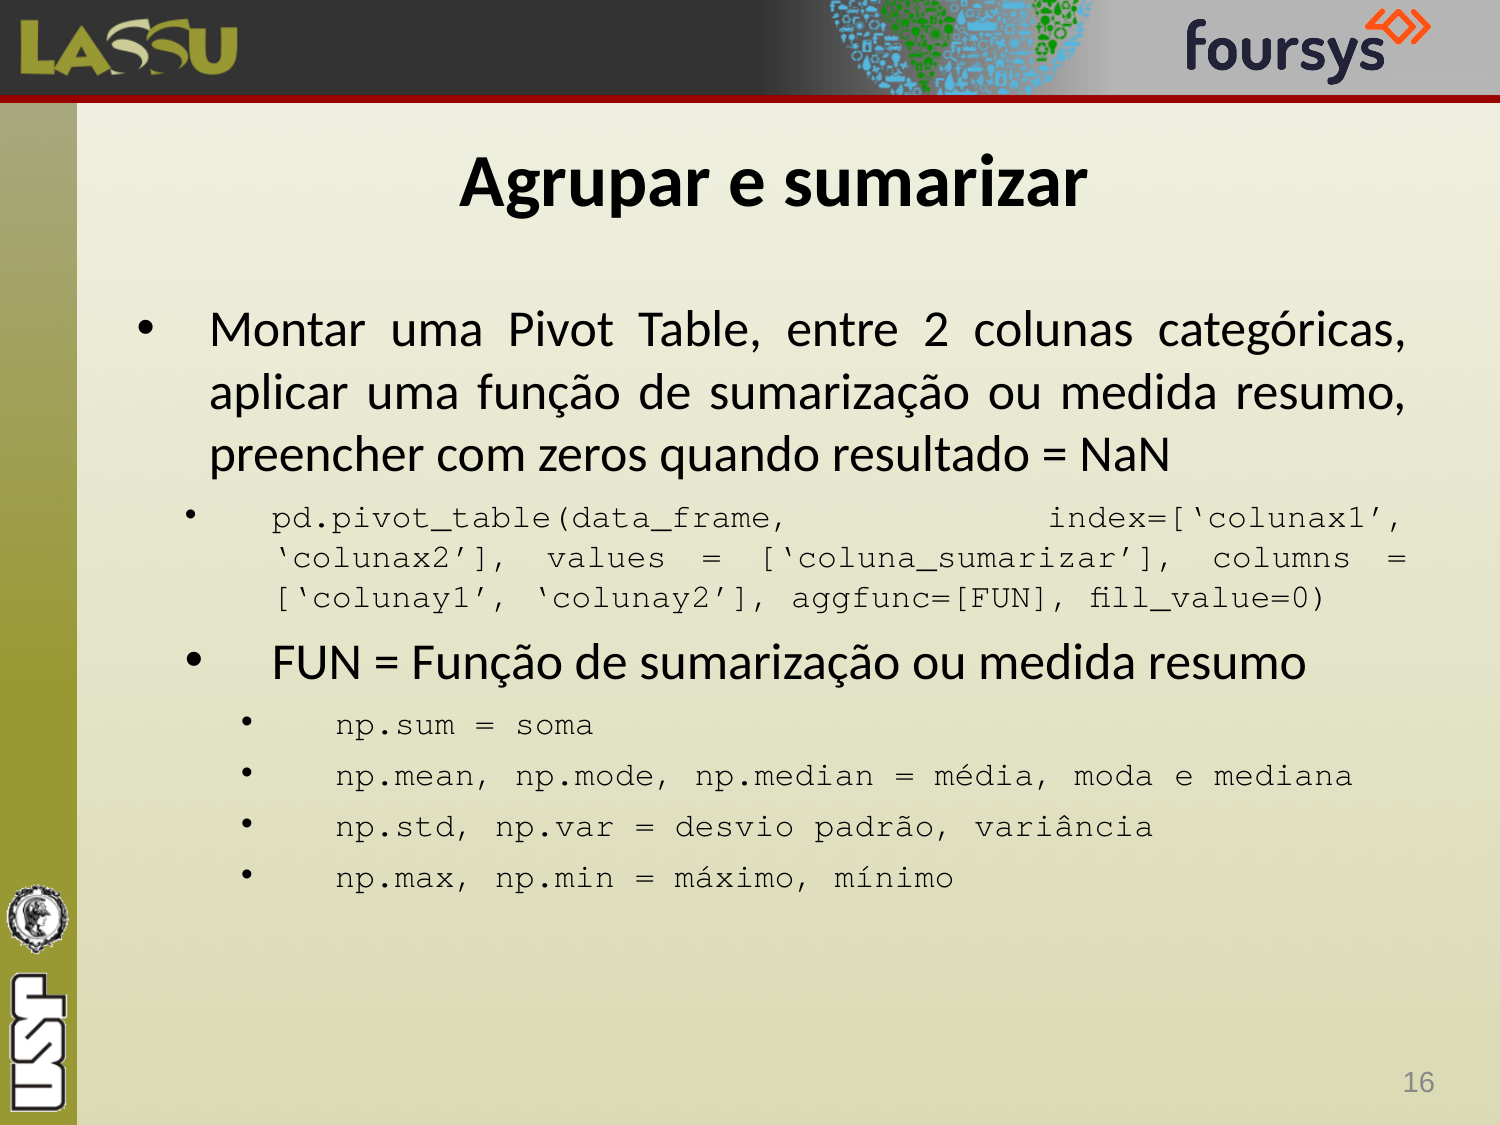

# Agrupar e sumarizar
Montar uma Pivot Table, entre 2 colunas categóricas, aplicar uma função de sumarização ou medida resumo, preencher com zeros quando resultado = NaN
pd.pivot_table(data_frame, index=[‘colunax1’, ‘colunax2’], values = [‘coluna_sumarizar’], columns = [‘colunay1’, ‘colunay2’], aggfunc=[FUN], fill_value=0)
FUN = Função de sumarização ou medida resumo
np.sum = soma
np.mean, np.mode, np.median = média, moda e mediana
np.std, np.var = desvio padrão, variância
np.max, np.min = máximo, mínimo

16